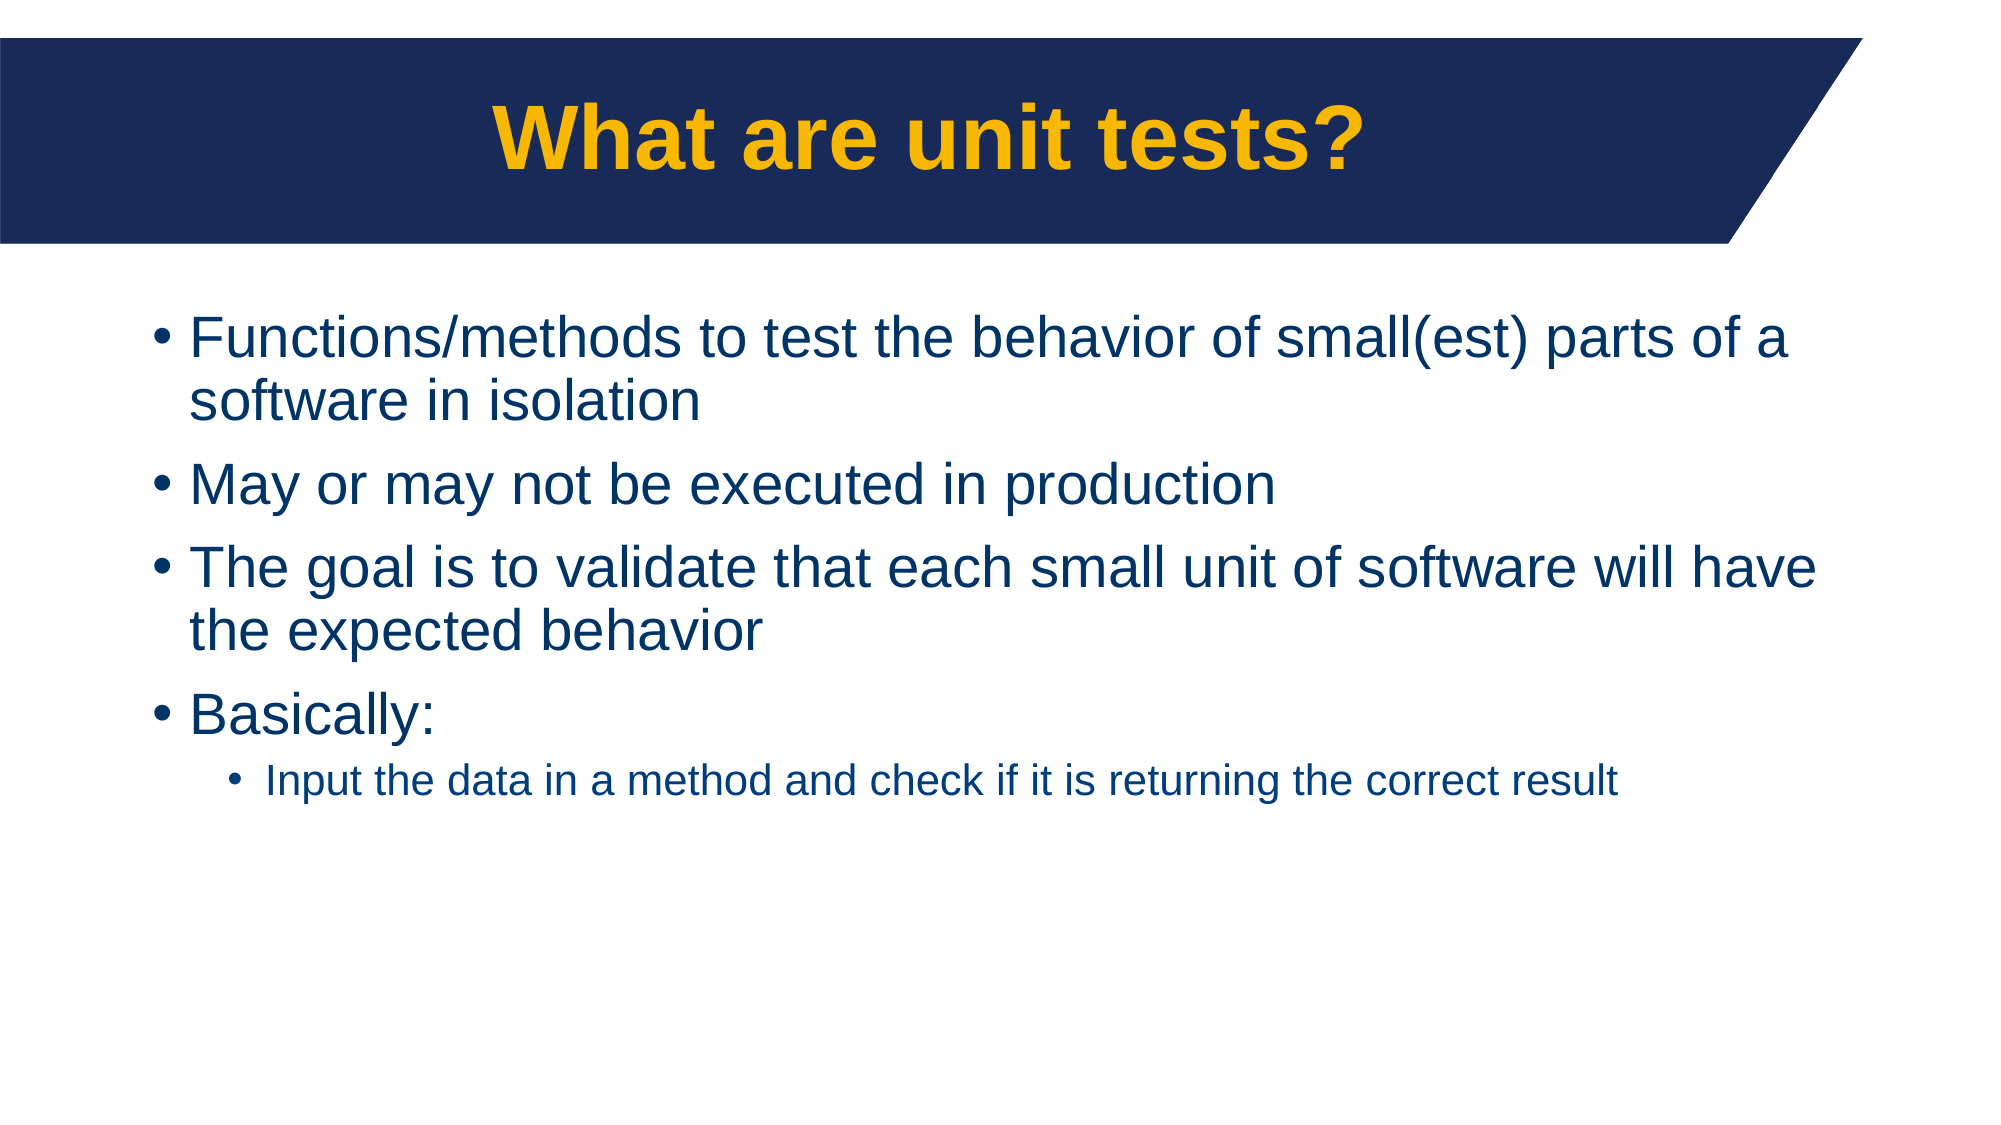

# What are unit tests?
Functions/methods to test the behavior of small(est) parts of a software in isolation
May or may not be executed in production
The goal is to validate that each small unit of software will have the expected behavior
Basically:
Input the data in a method and check if it is returning the correct result